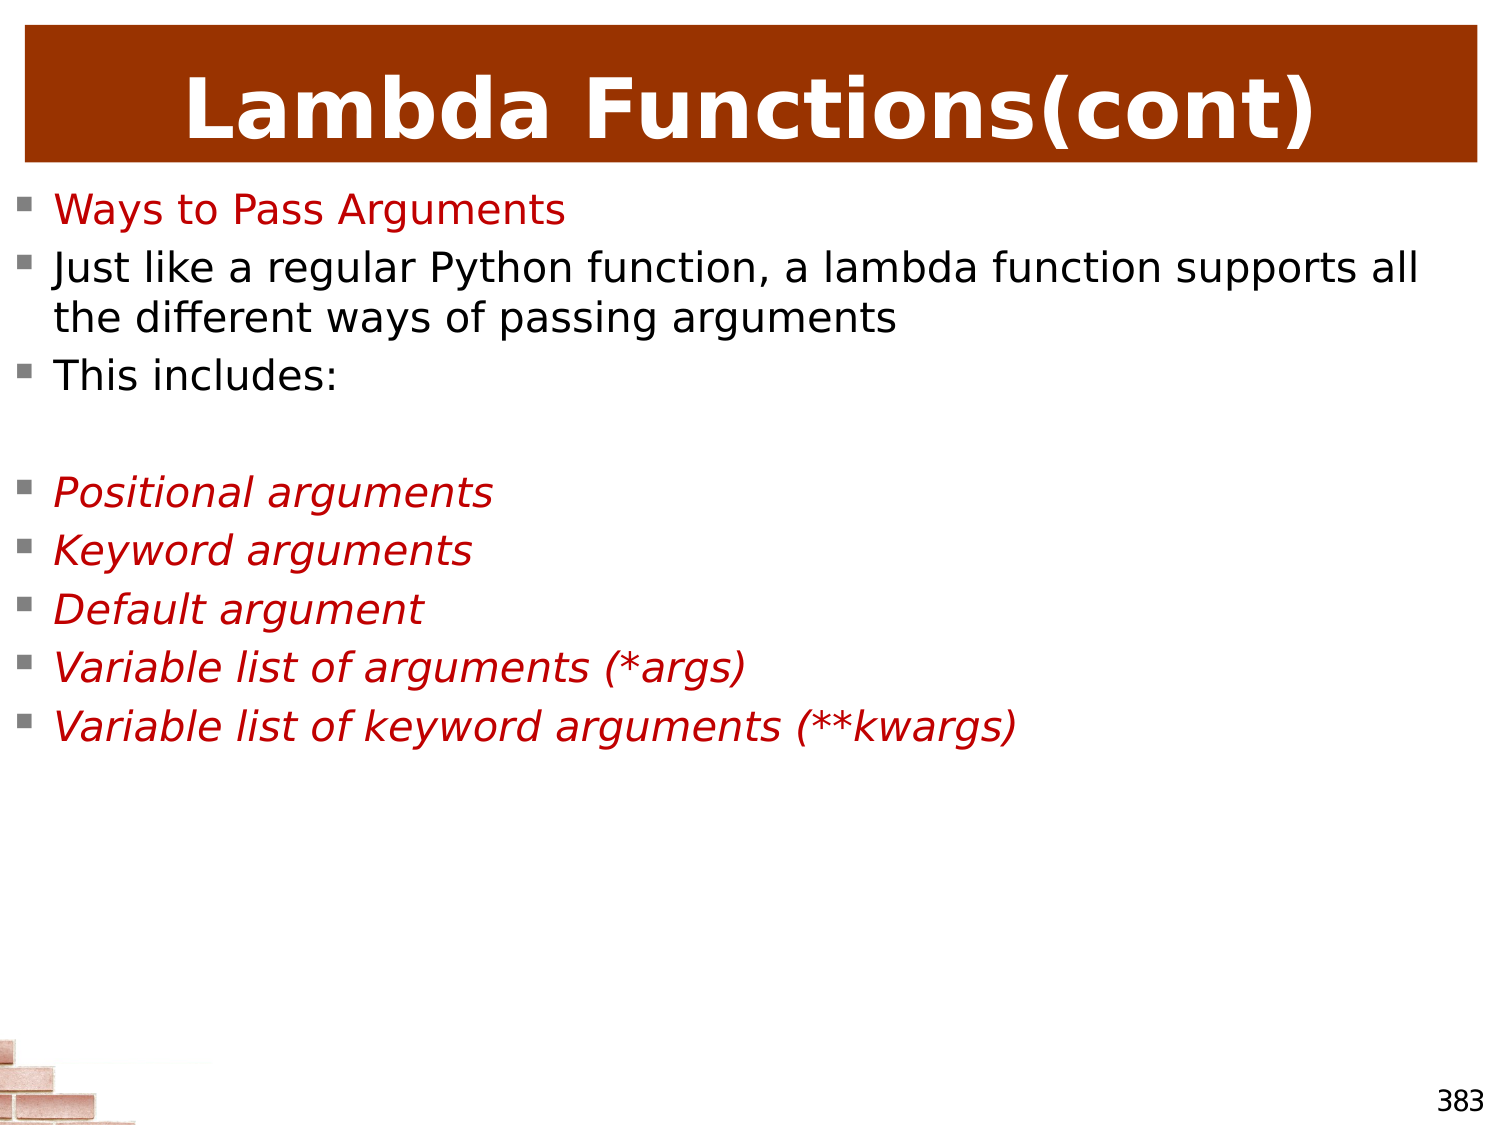

# Lambda Functions(cont)
Ways to Pass Arguments
Just like a regular Python function, a lambda function supports all the different ways of passing arguments
This includes:

Positional arguments
Keyword arguments
Default argument
Variable list of arguments (*args)
Variable list of keyword arguments (**kwargs)
383